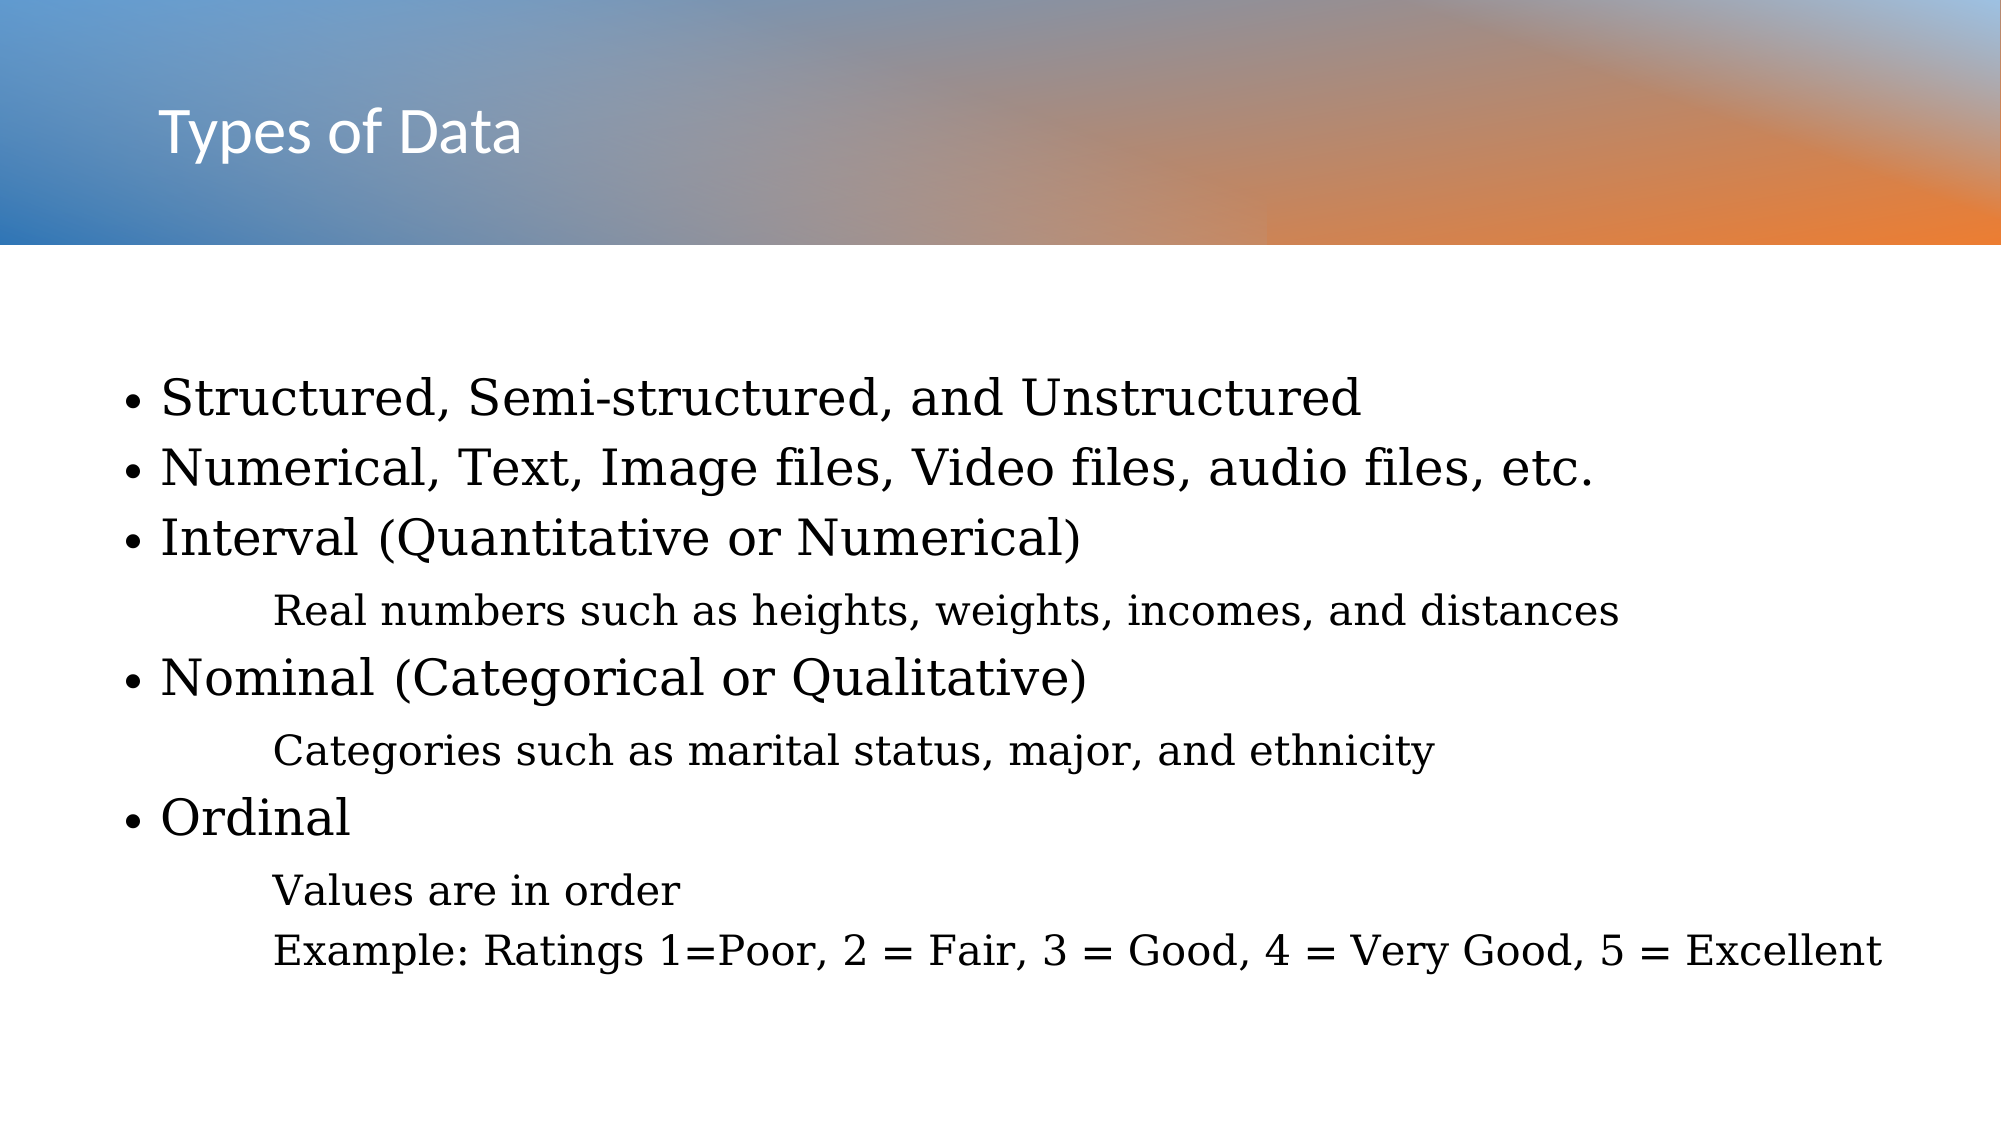

# Types of Data
• Structured, Semi-structured, and Unstructured
• Numerical, Text, Image files, Video files, audio files, etc.
• Interval (Quantitative or Numerical)
 	Real numbers such as heights, weights, incomes, and distances
• Nominal (Categorical or Qualitative)
	Categories such as marital status, major, and ethnicity
• Ordinal
	Values are in order
	Example: Ratings 1=Poor, 2 = Fair, 3 = Good, 4 = Very Good, 5 = Excellent